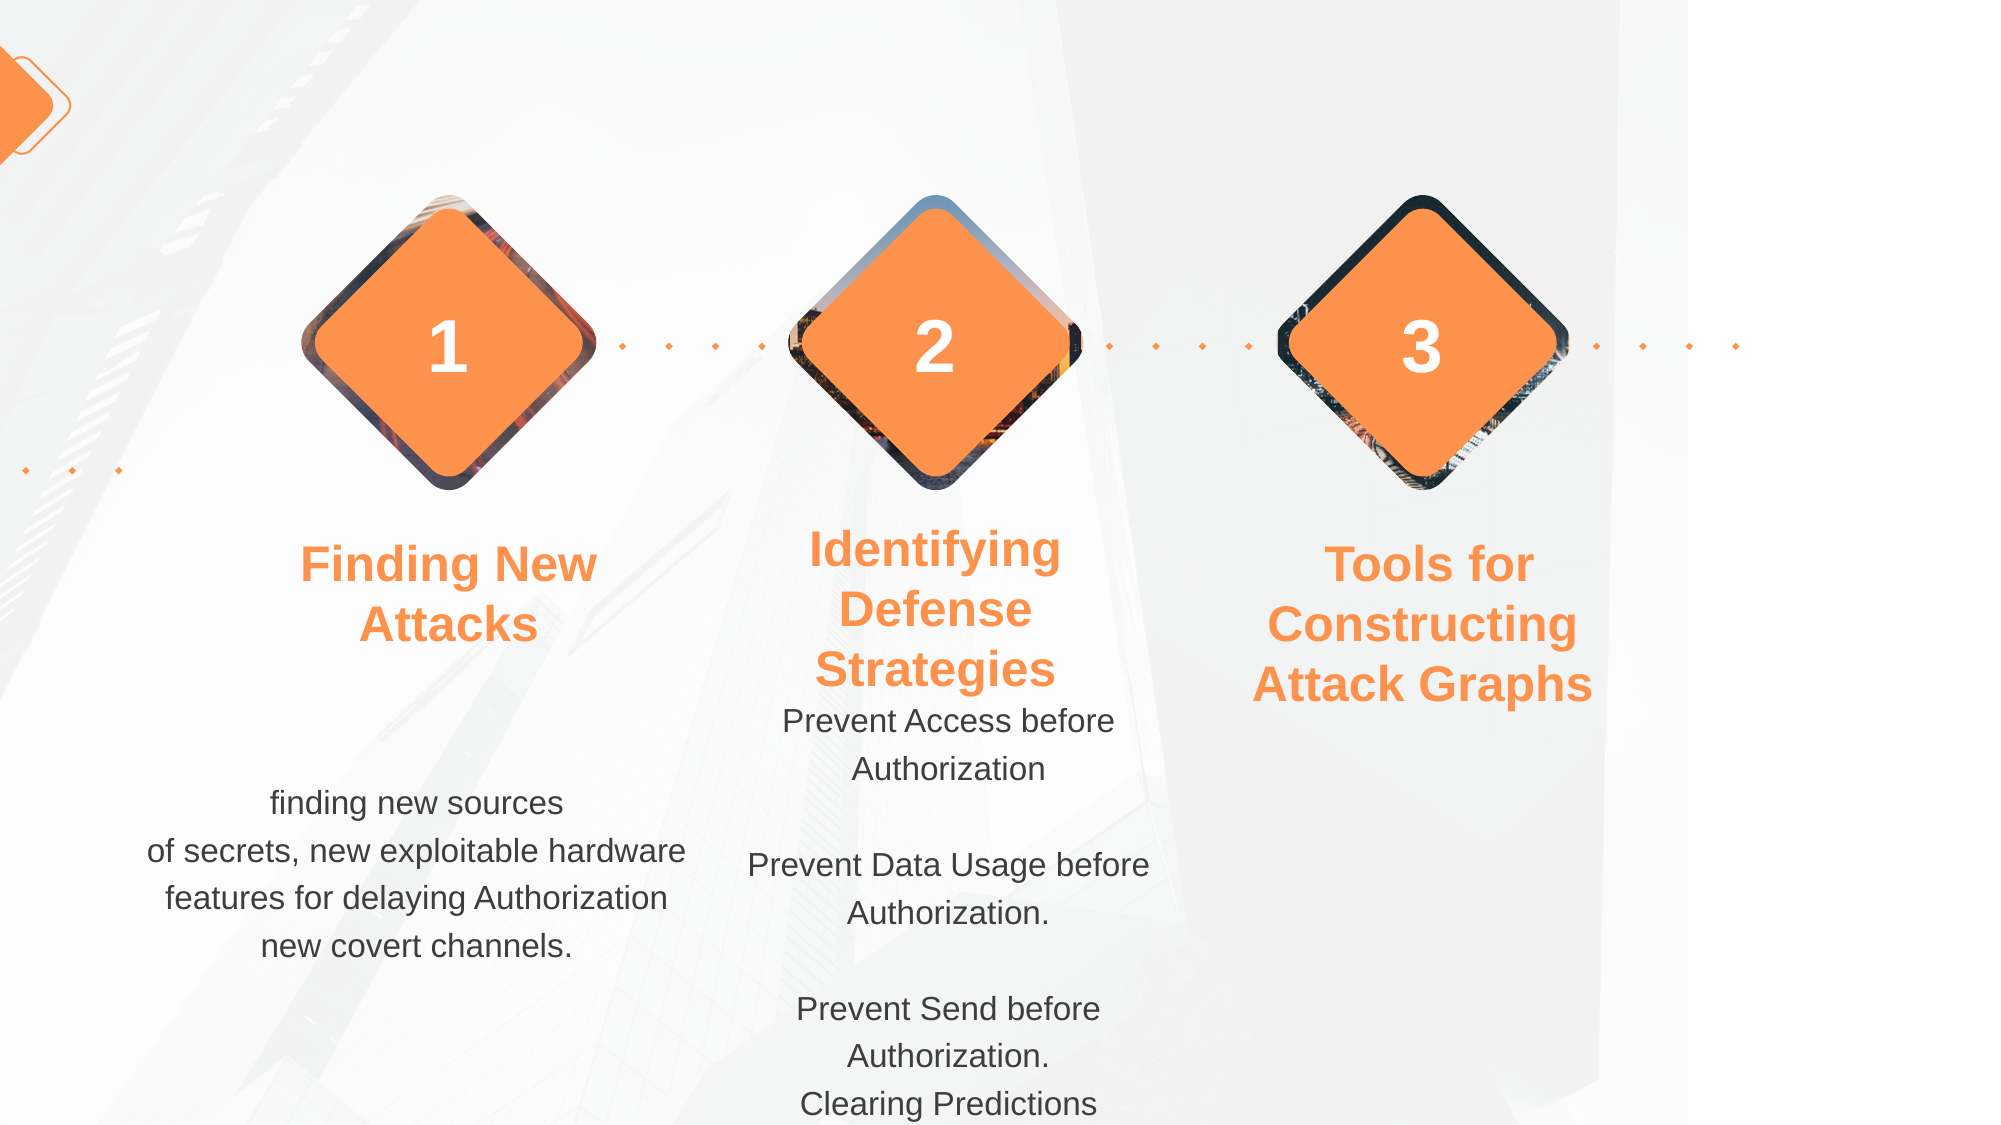

1

2

3

Identifying Defense Strategies
Finding New Attacks
 Tools for Constructing Attack Graphs
Prevent Access before Authorization

Prevent Data Usage before Authorization.

Prevent Send before Authorization.
Clearing Predictions
finding new sources
of secrets, new exploitable hardware features for delaying Authorization
new covert channels.